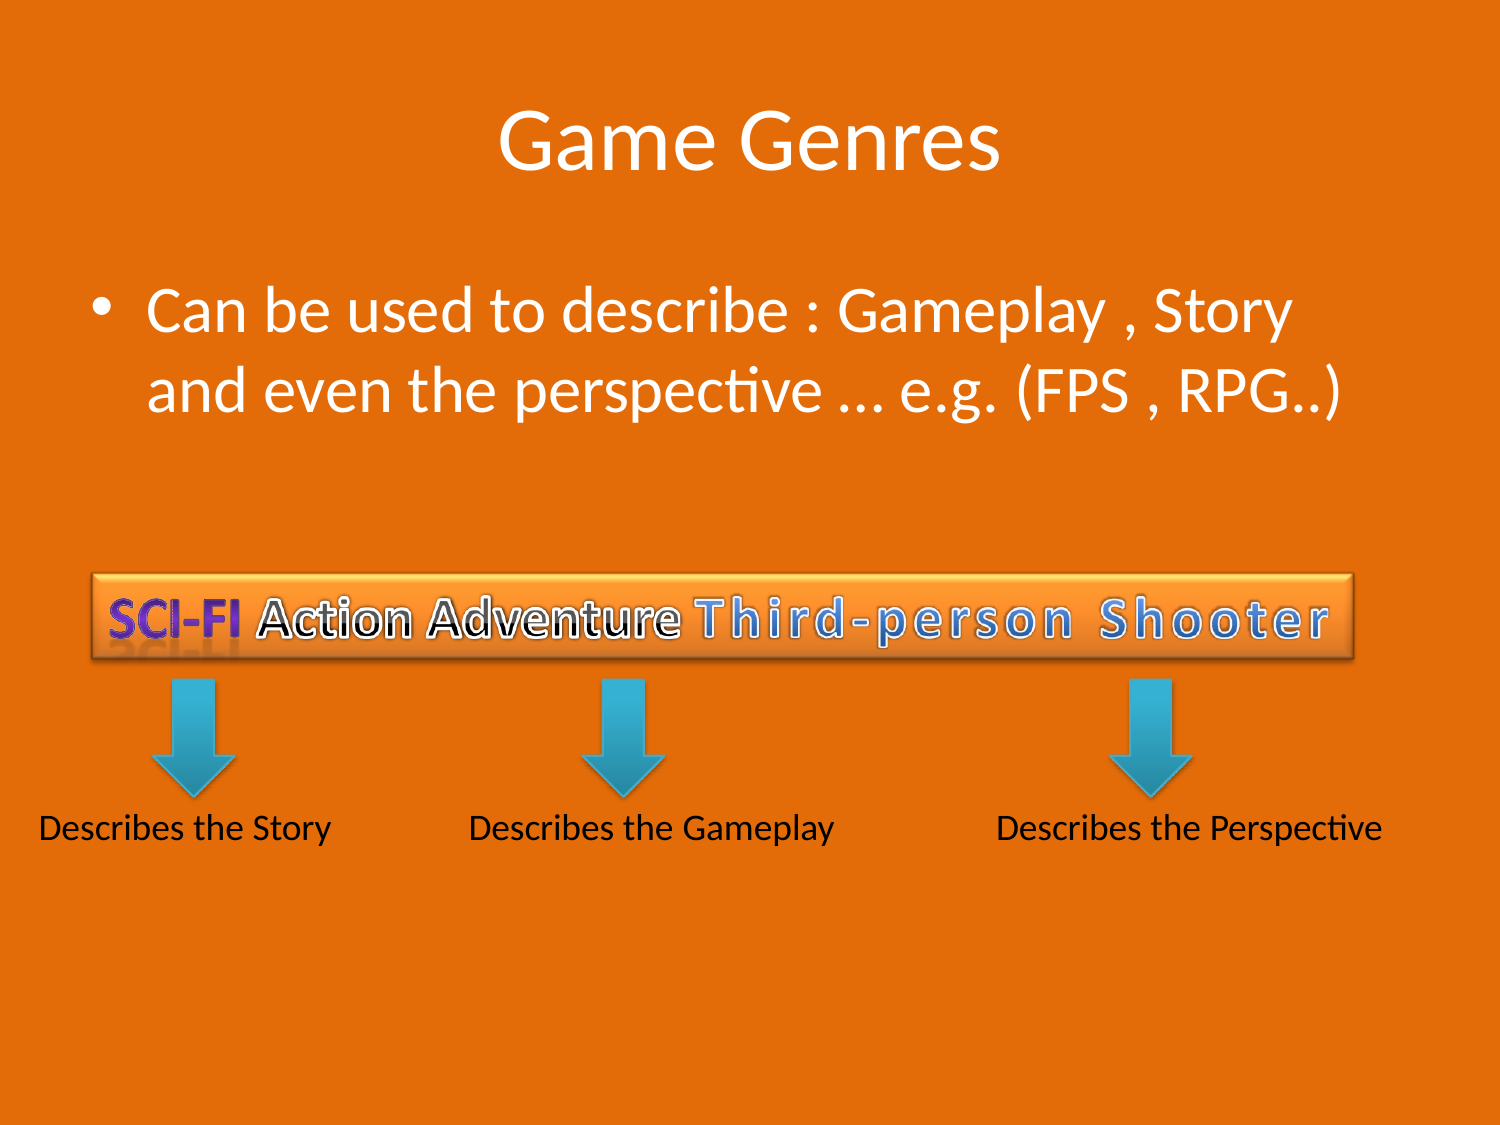

# Game Genres
Can be used to describe : Gameplay , Story  and even the perspective … e.g. (FPS , RPG..)

Describes the Story
Describes the Gameplay
Describes the Perspective